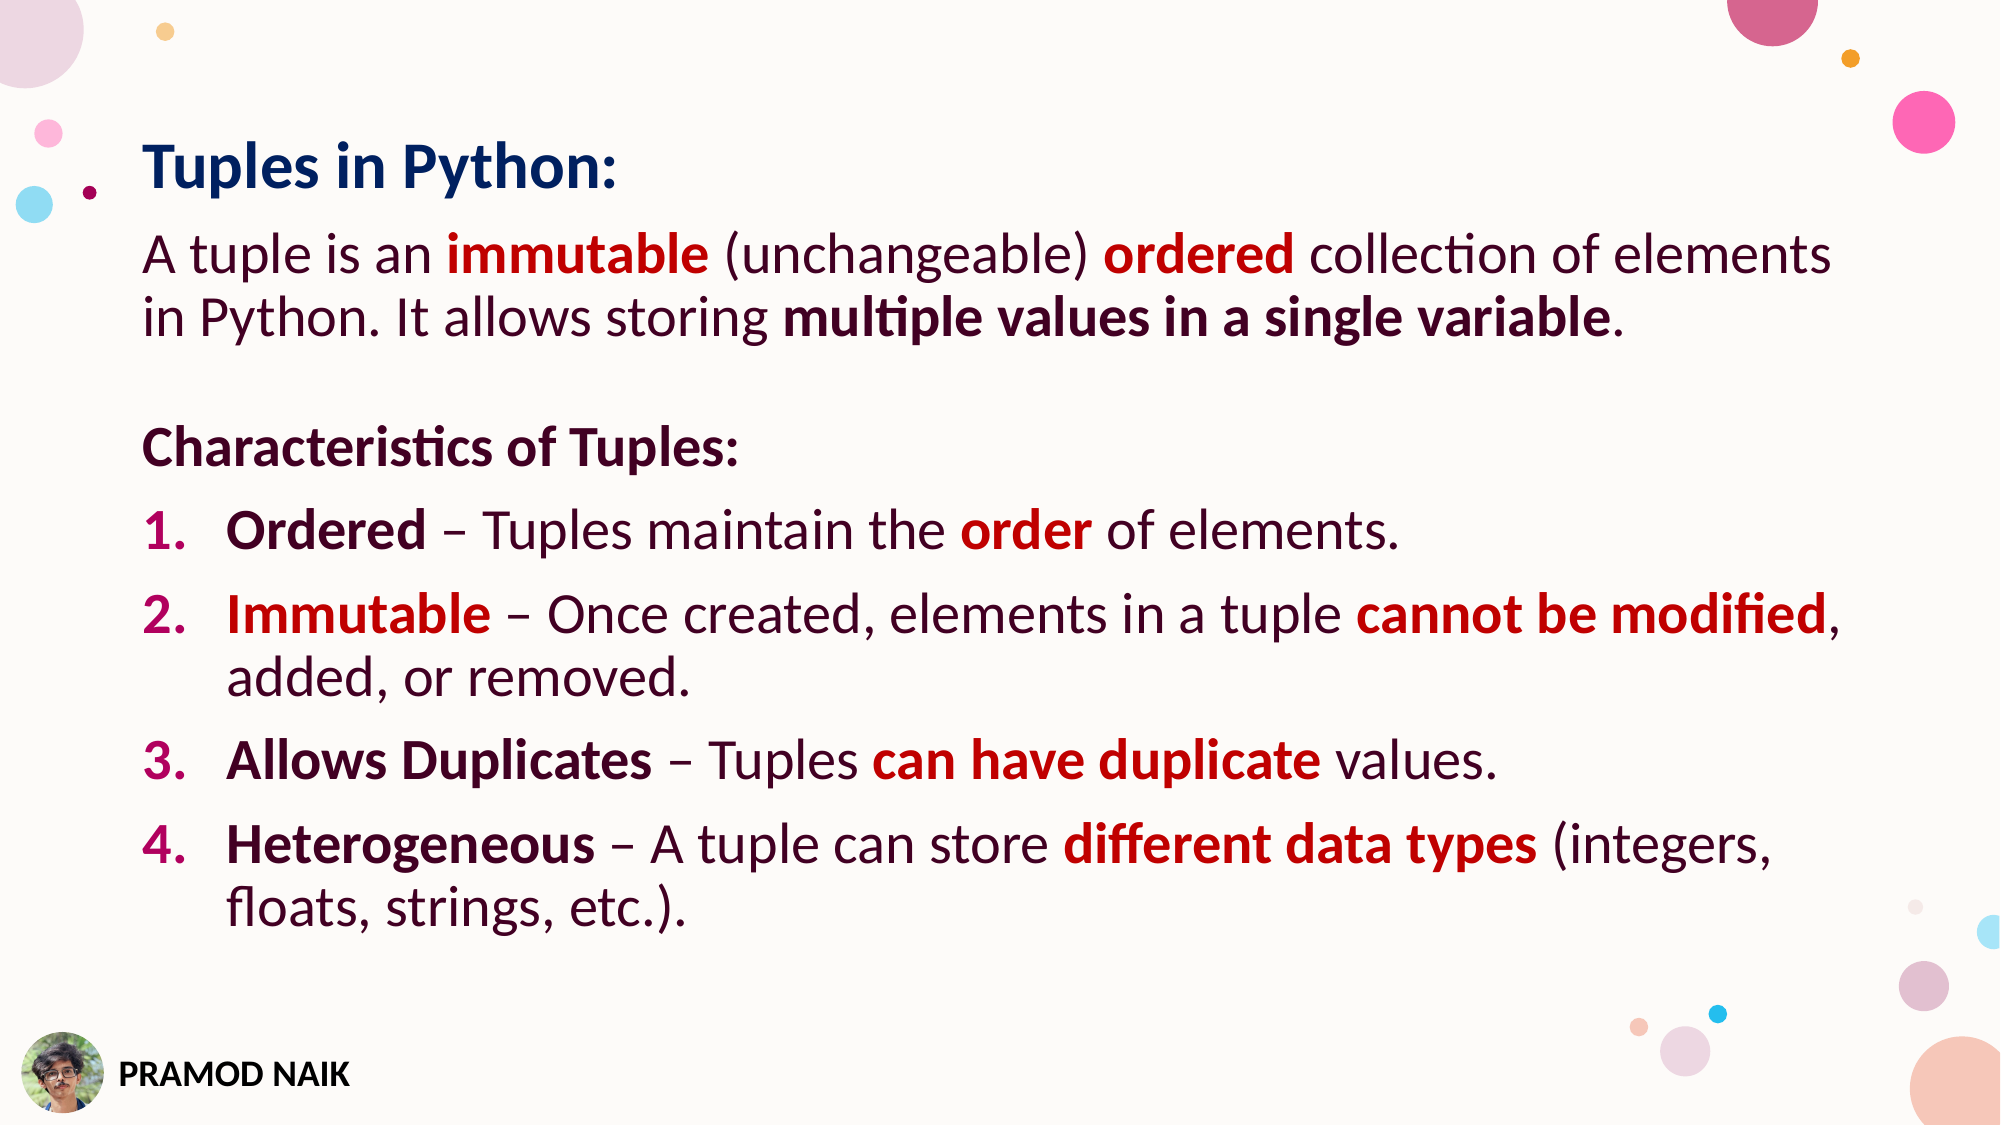

Tuples in Python:
A tuple is an immutable (unchangeable) ordered collection of elements in Python. It allows storing multiple values in a single variable.

Characteristics of Tuples:
Ordered – Tuples maintain the order of elements.
Immutable – Once created, elements in a tuple cannot be modified, added, or removed.
Allows Duplicates – Tuples can have duplicate values.
Heterogeneous – A tuple can store different data types (integers, floats, strings, etc.).